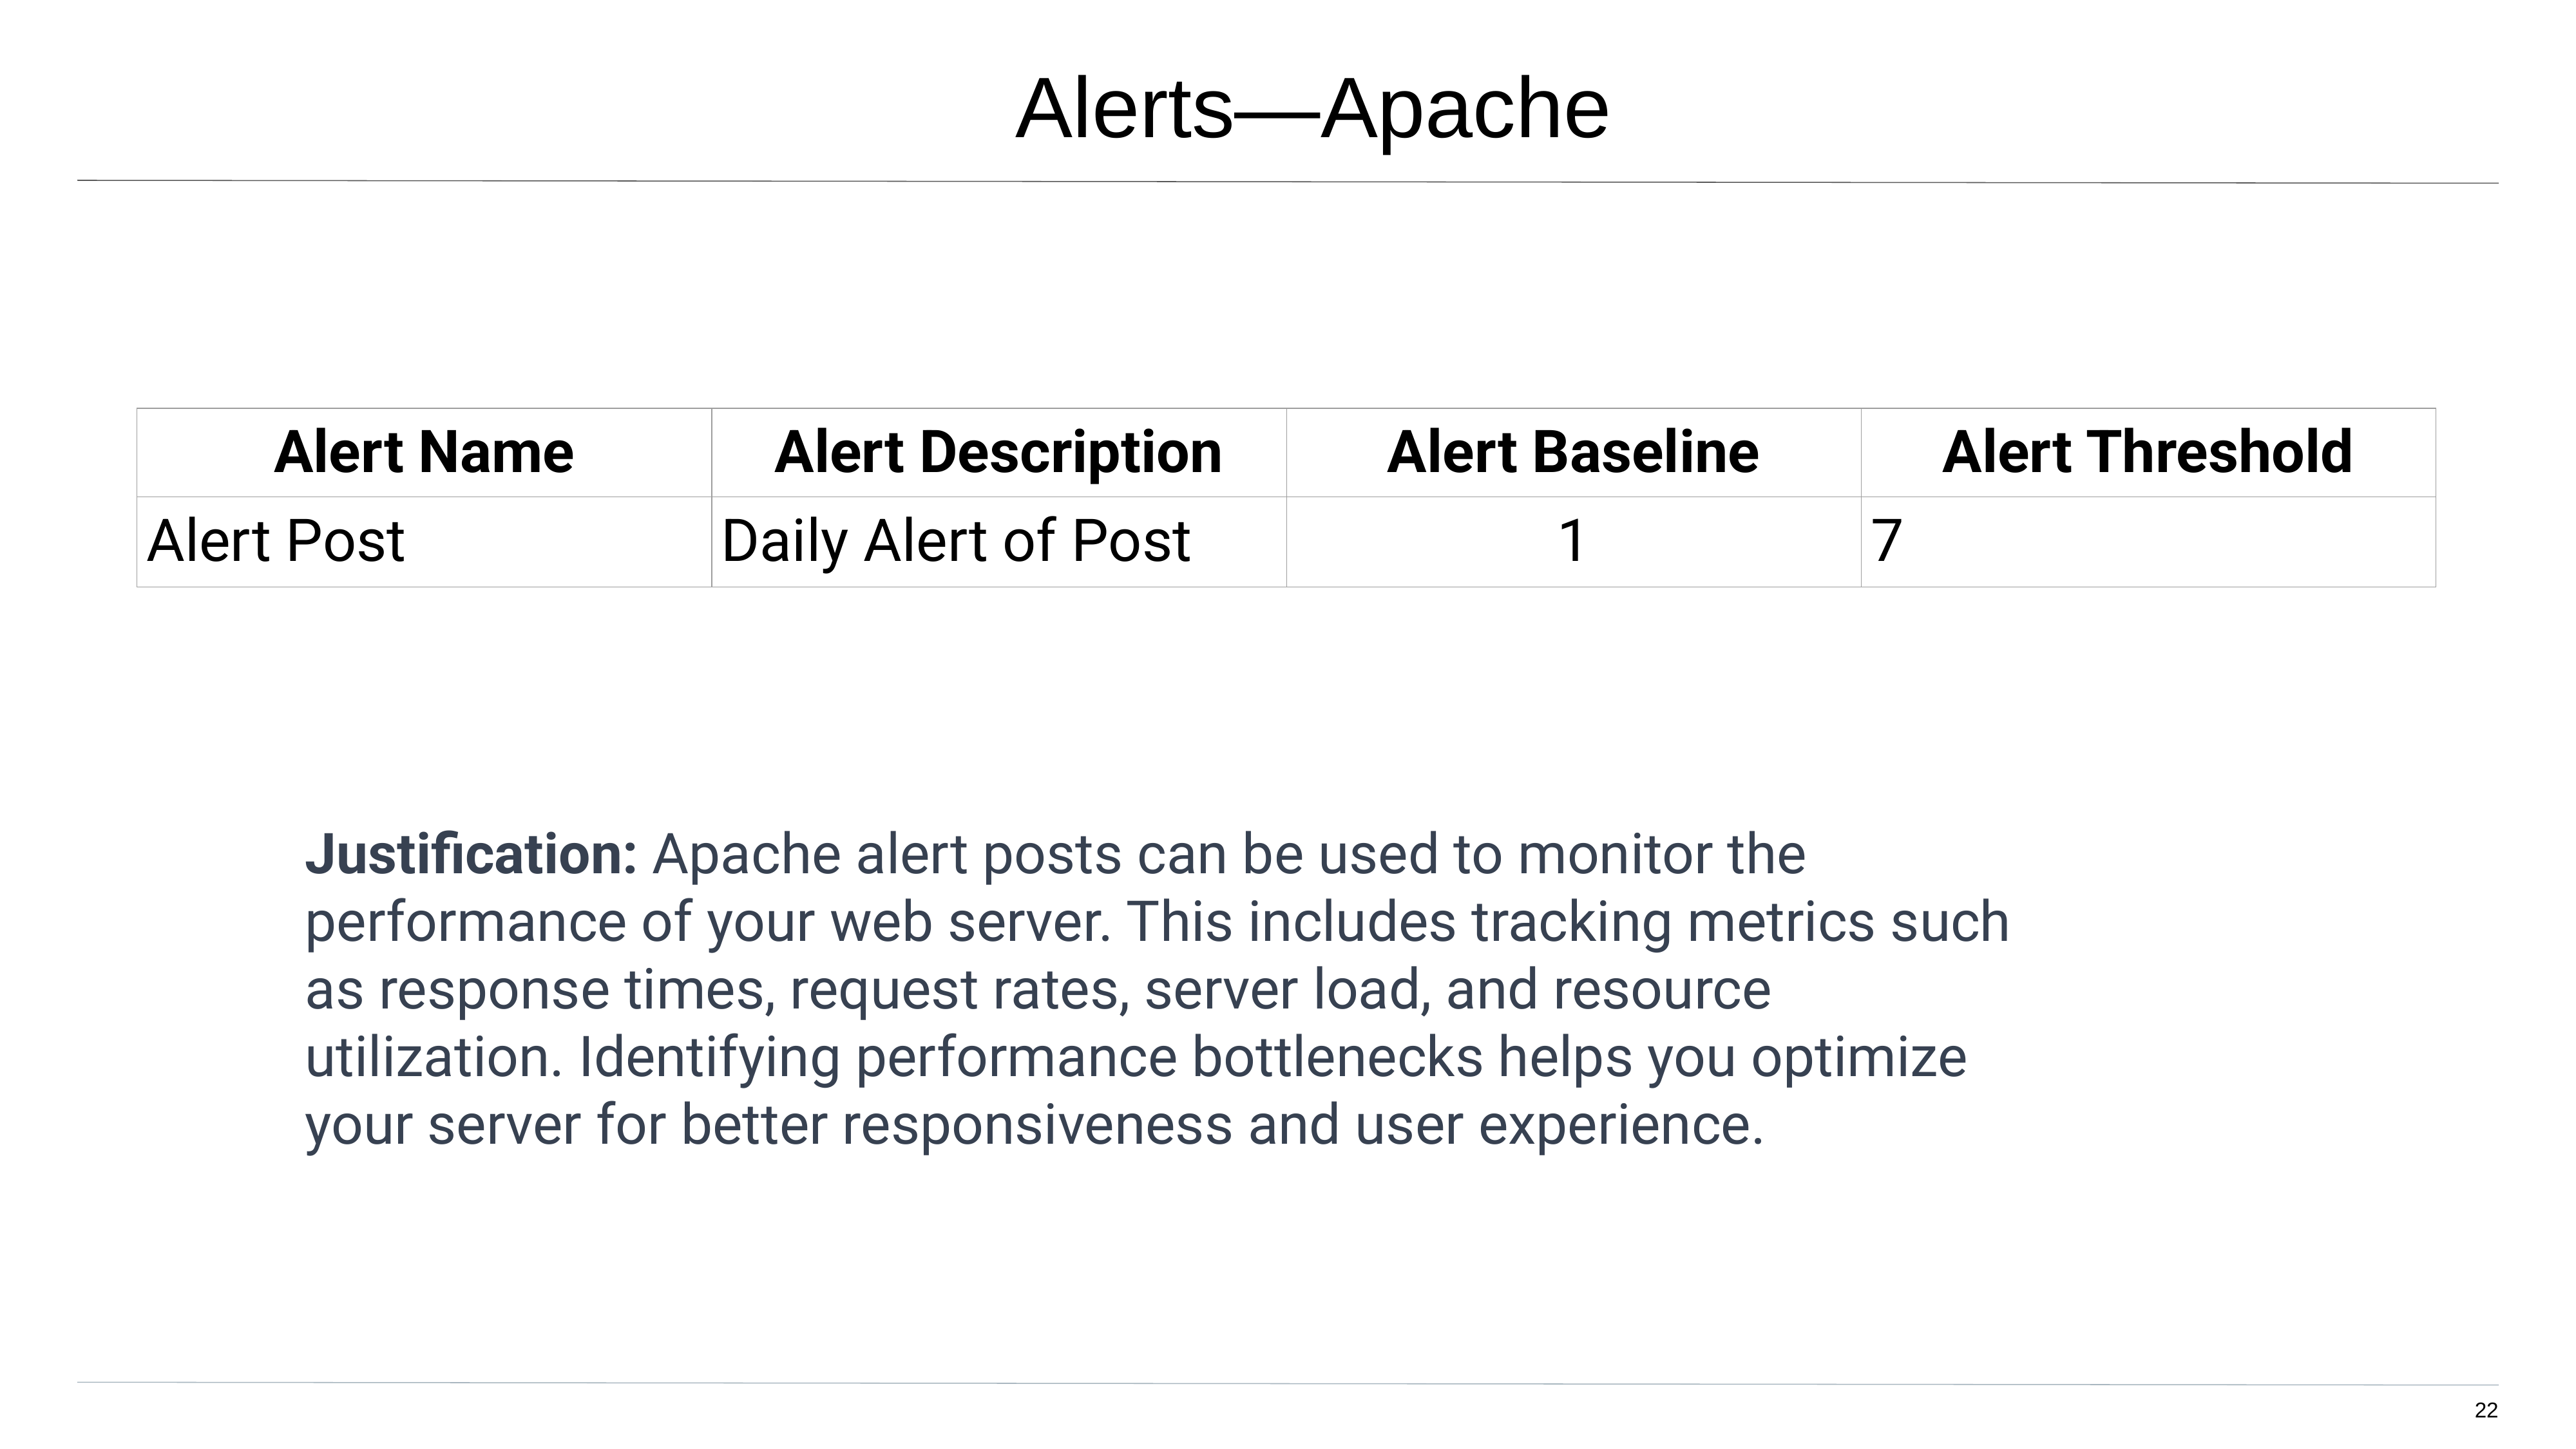

# Alerts—Apache

| Alert Name | Alert Description | Alert Baseline | Alert Threshold |
| --- | --- | --- | --- |
| Alert Post | Daily Alert of Post | 1 | 7 |
Justification: Apache alert posts can be used to monitor the performance of your web server. This includes tracking metrics such as response times, request rates, server load, and resource utilization. Identifying performance bottlenecks helps you optimize your server for better responsiveness and user experience.
22